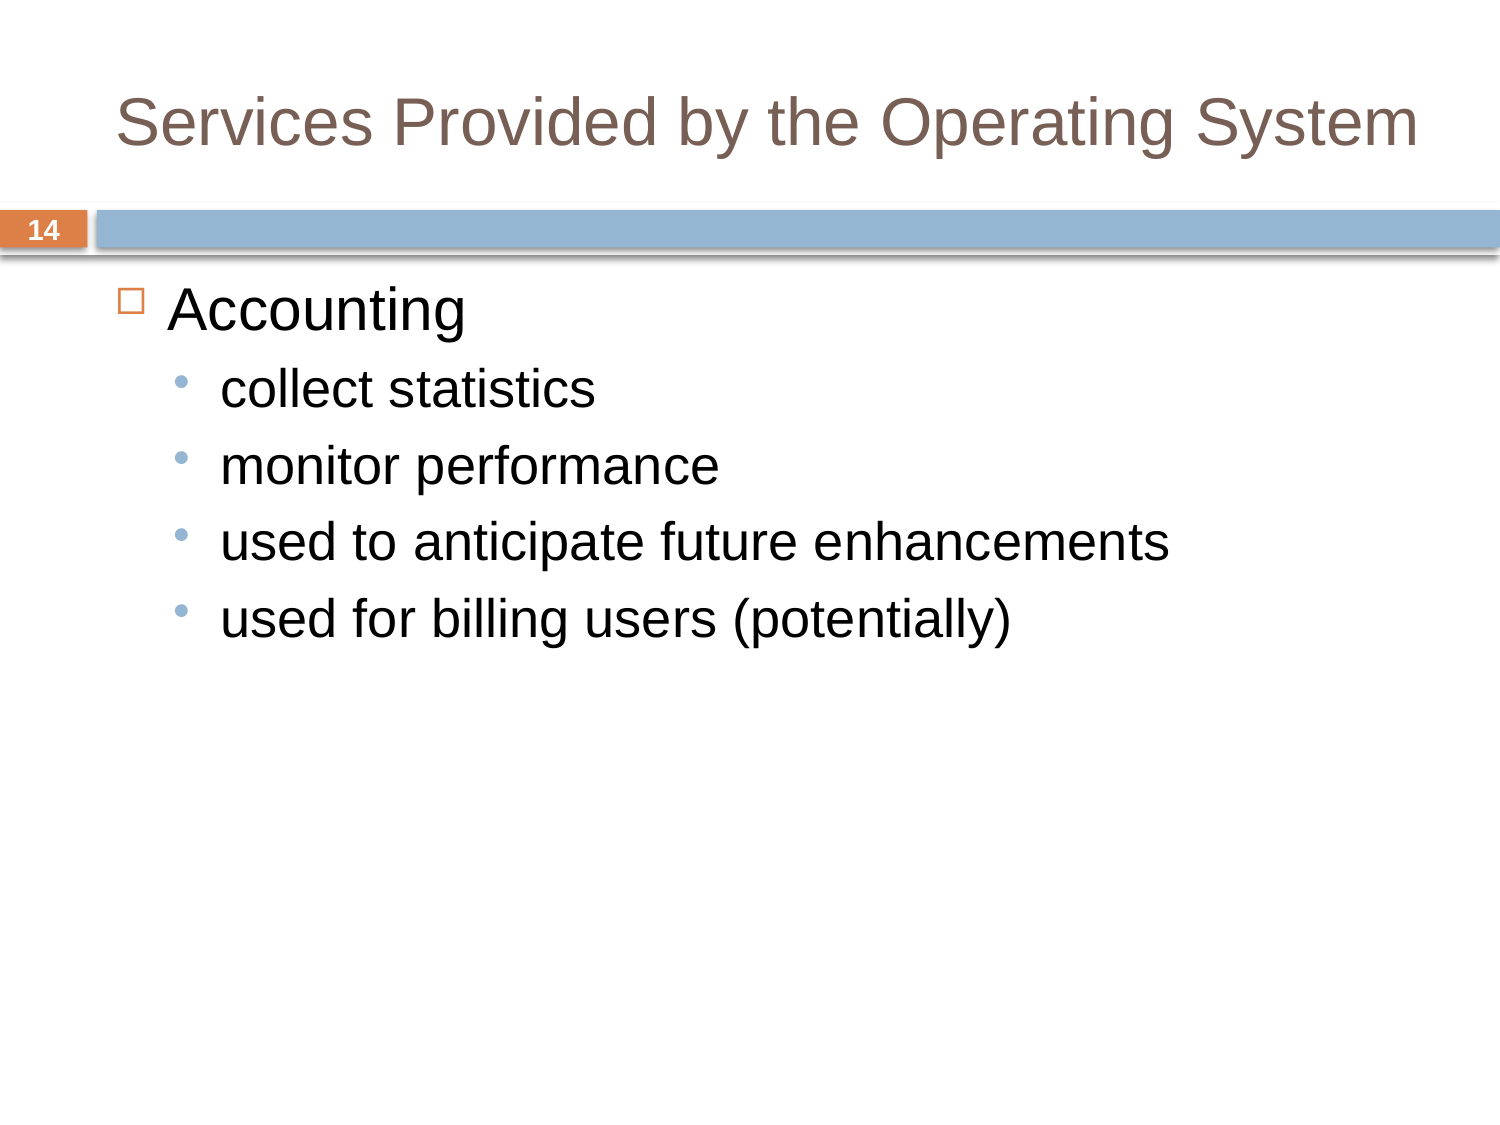

# Services Provided by the Operating System
14
Accounting
collect statistics
monitor performance
used to anticipate future enhancements
used for billing users (potentially)